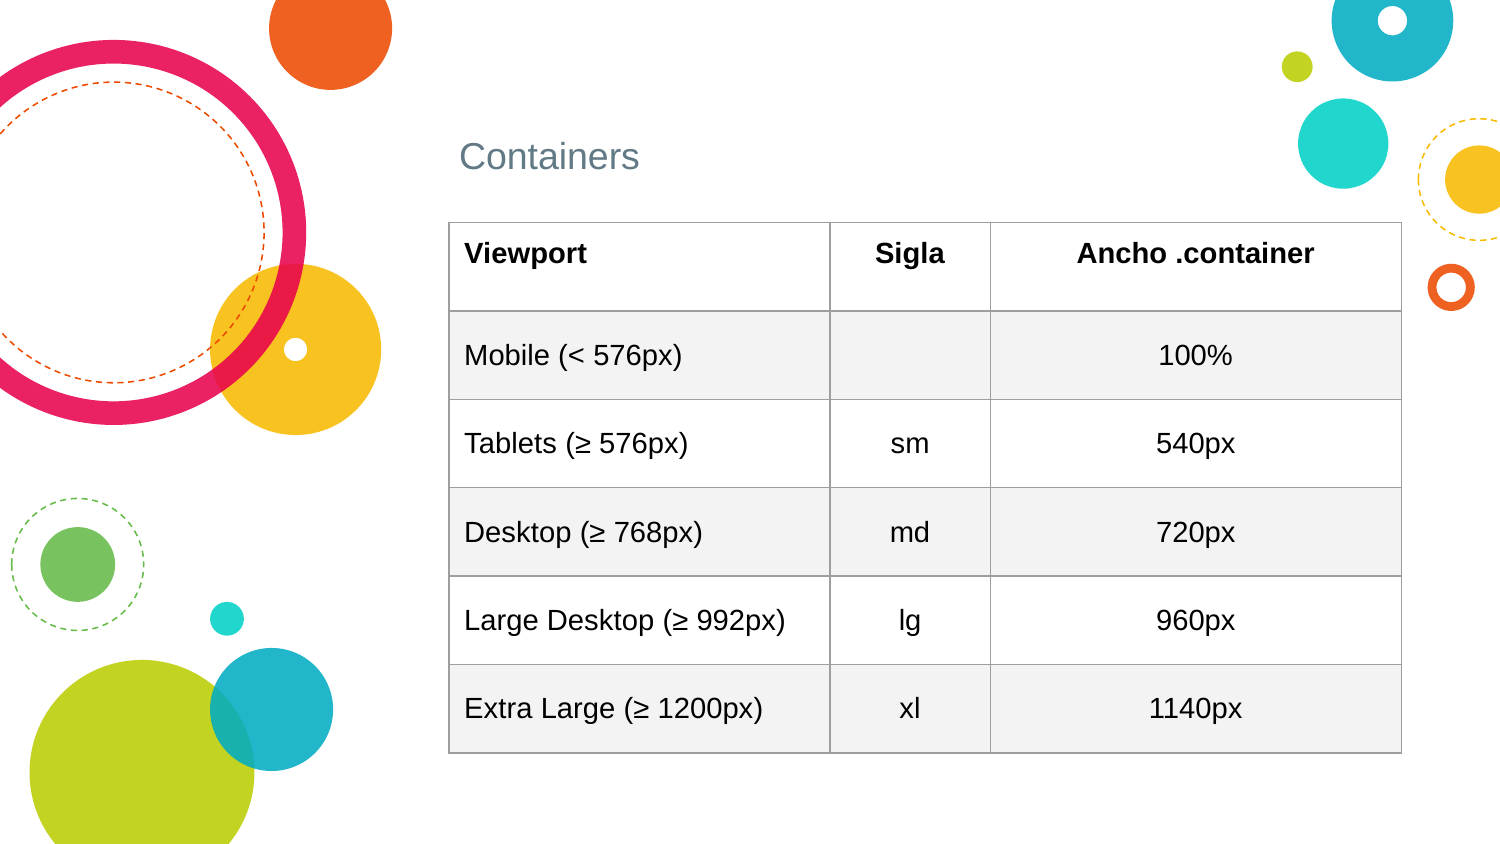

# Containers
| Viewport | Sigla | Ancho .container |
| --- | --- | --- |
| Mobile (< 576px) |  | 100% |
| Tablets (≥ 576px) | sm | 540px |
| Desktop (≥ 768px) | md | 720px |
| Large Desktop (≥ 992px) | lg | 960px |
| Extra Large (≥ 1200px) | xl | 1140px |